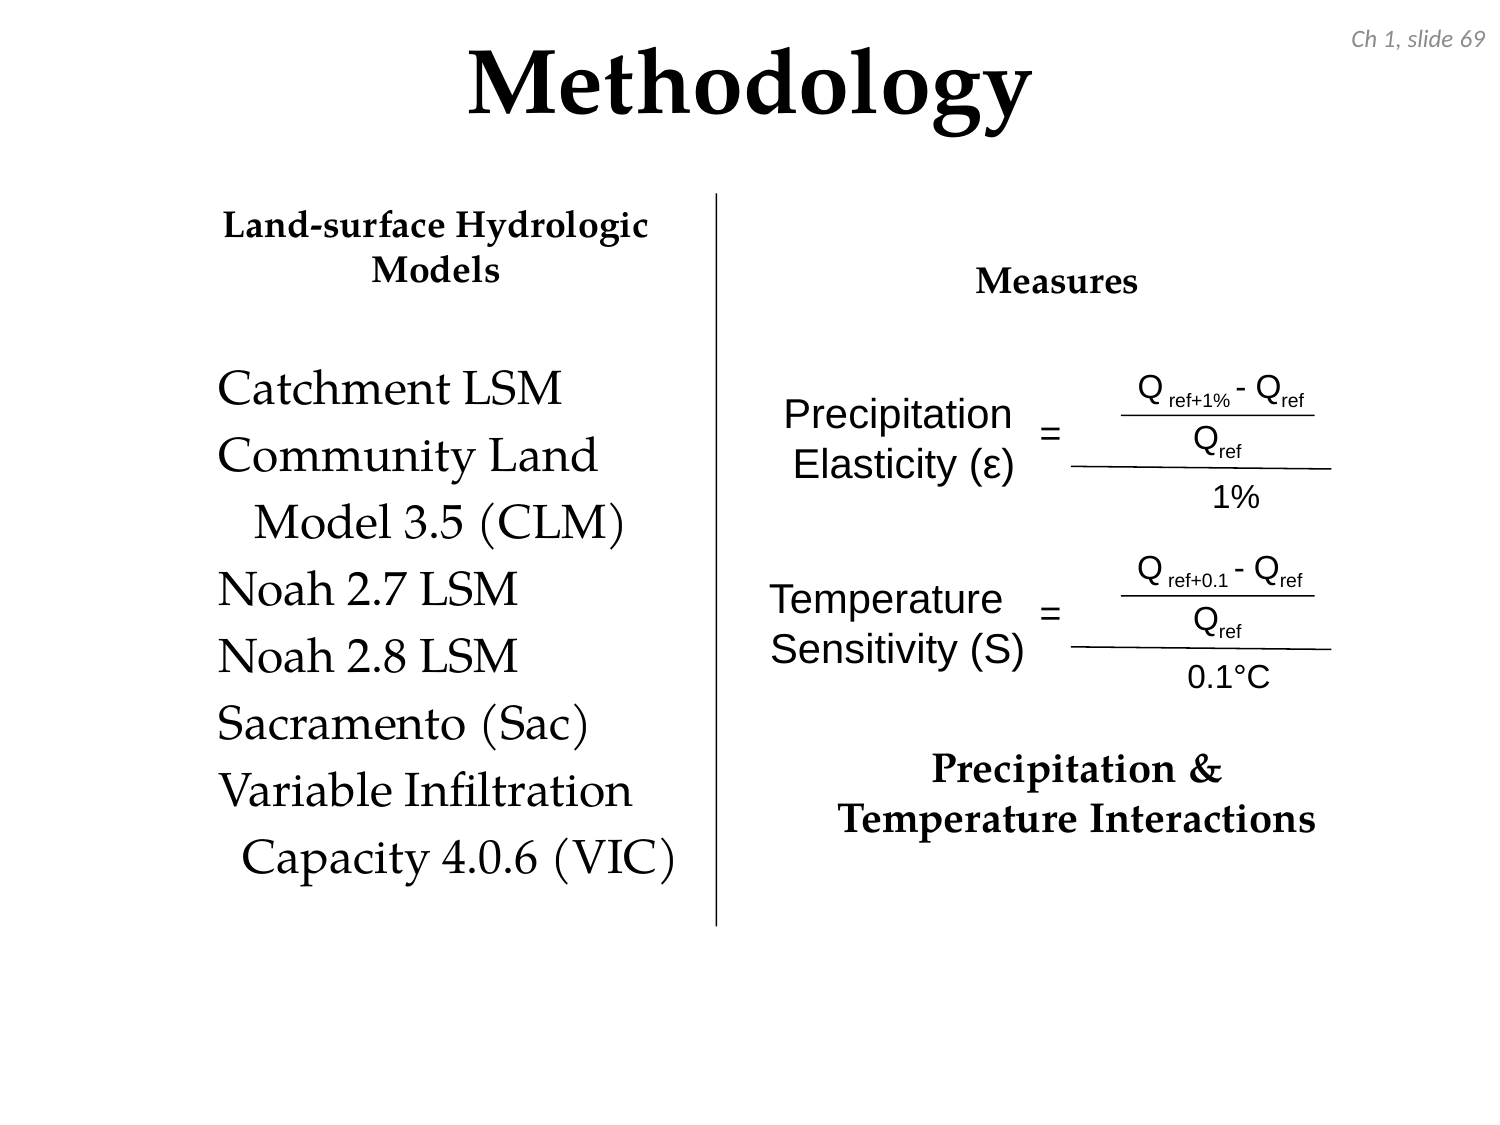

Methodology
Ch 1, slide 69
Land-surface Hydrologic Models

Measures
Catchment LSM
Community Land
   Model 3.5 (CLM)
Noah 2.7 LSM
Noah 2.8 LSM
Sacramento (Sac)
Variable Infiltration
  Capacity 4.0.6 (VIC)

Q ref+1% - Qref
Precipitation
Elasticity (ε)
=
Qref

       1%
Q ref+0.1 - Qref
Temperature
Sensitivity (S)
=
Qref

0.1°C
Precipitation & Temperature Interactions